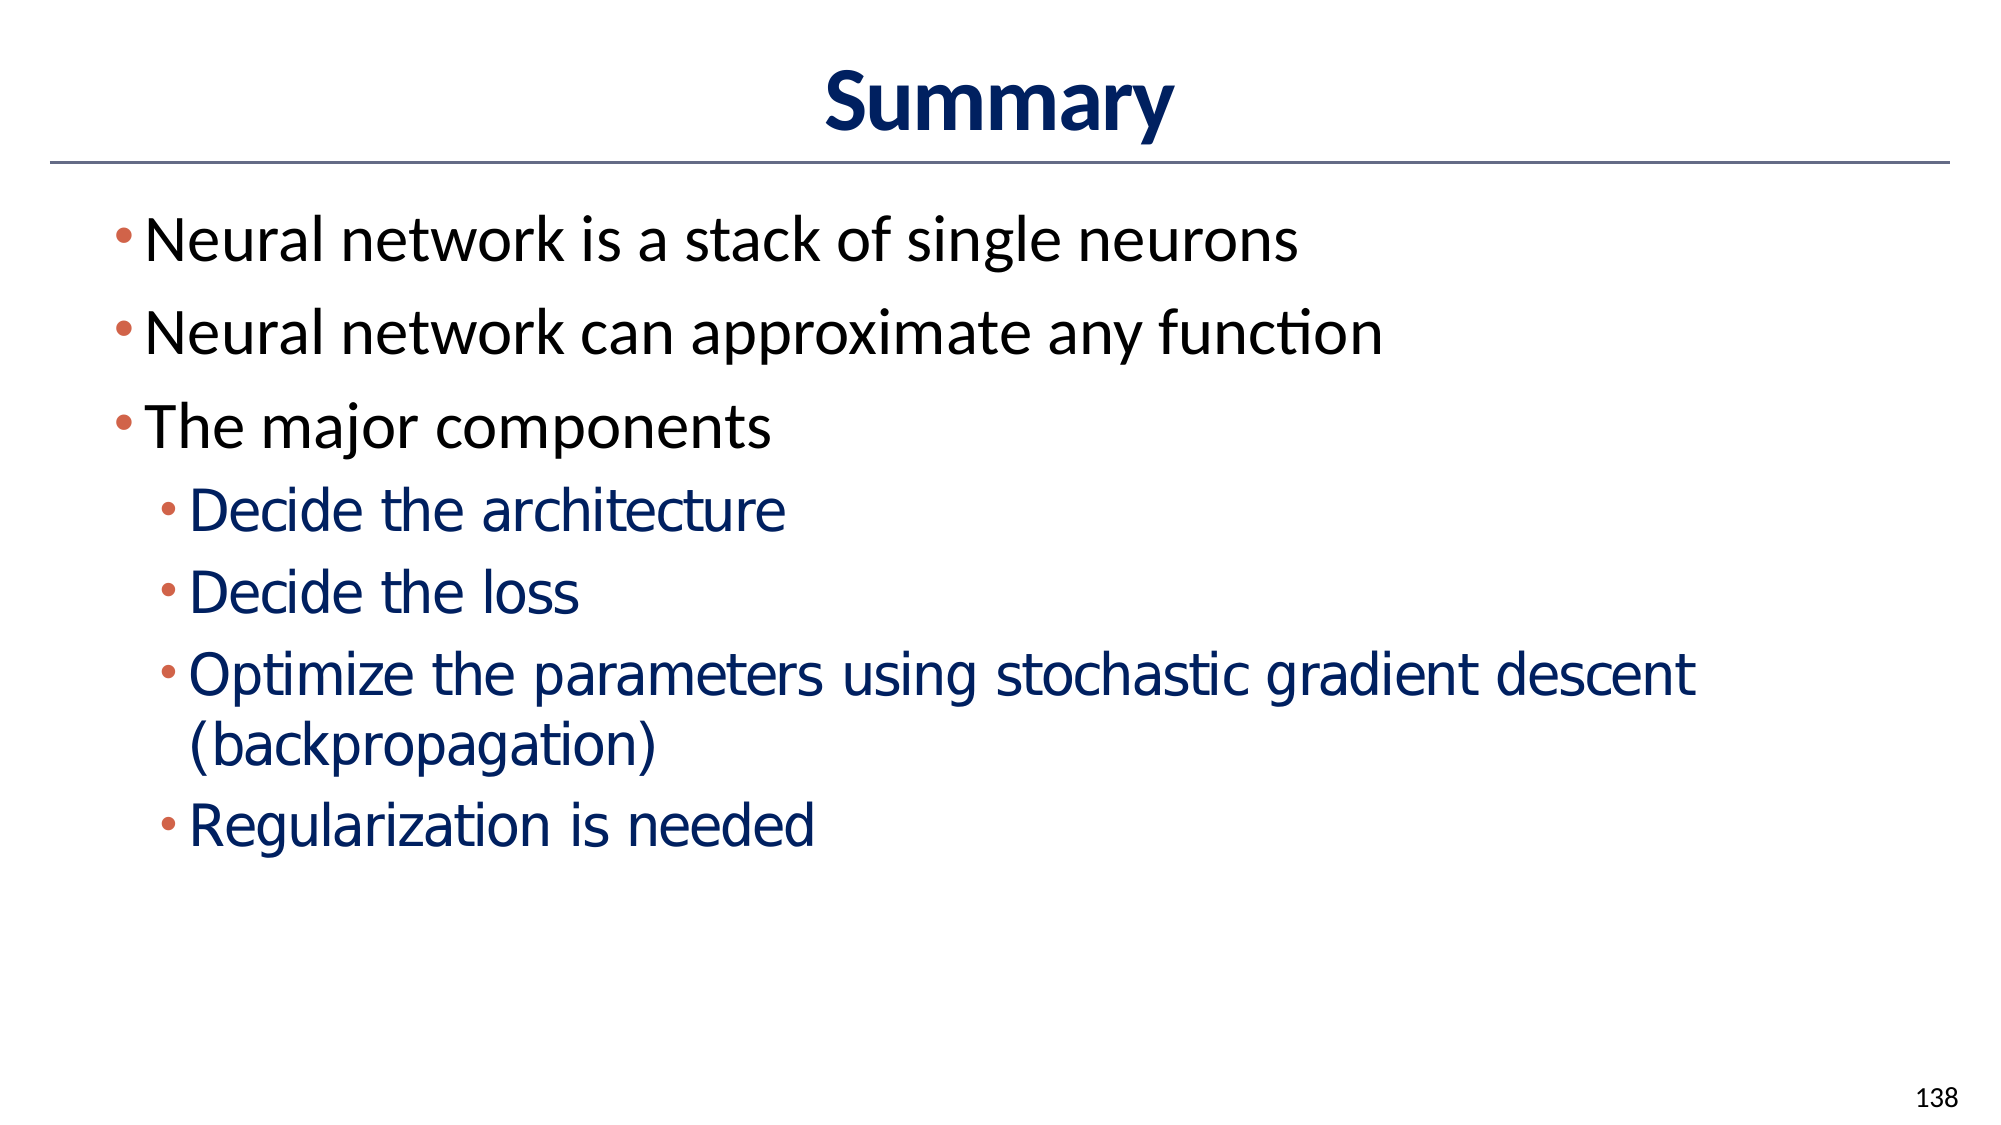

# Summary
Neural network is a stack of single neurons
Neural network can approximate any function
The major components
Decide the architecture
Decide the loss
Optimize the parameters using stochastic gradient descent (backpropagation)
Regularization is needed

138